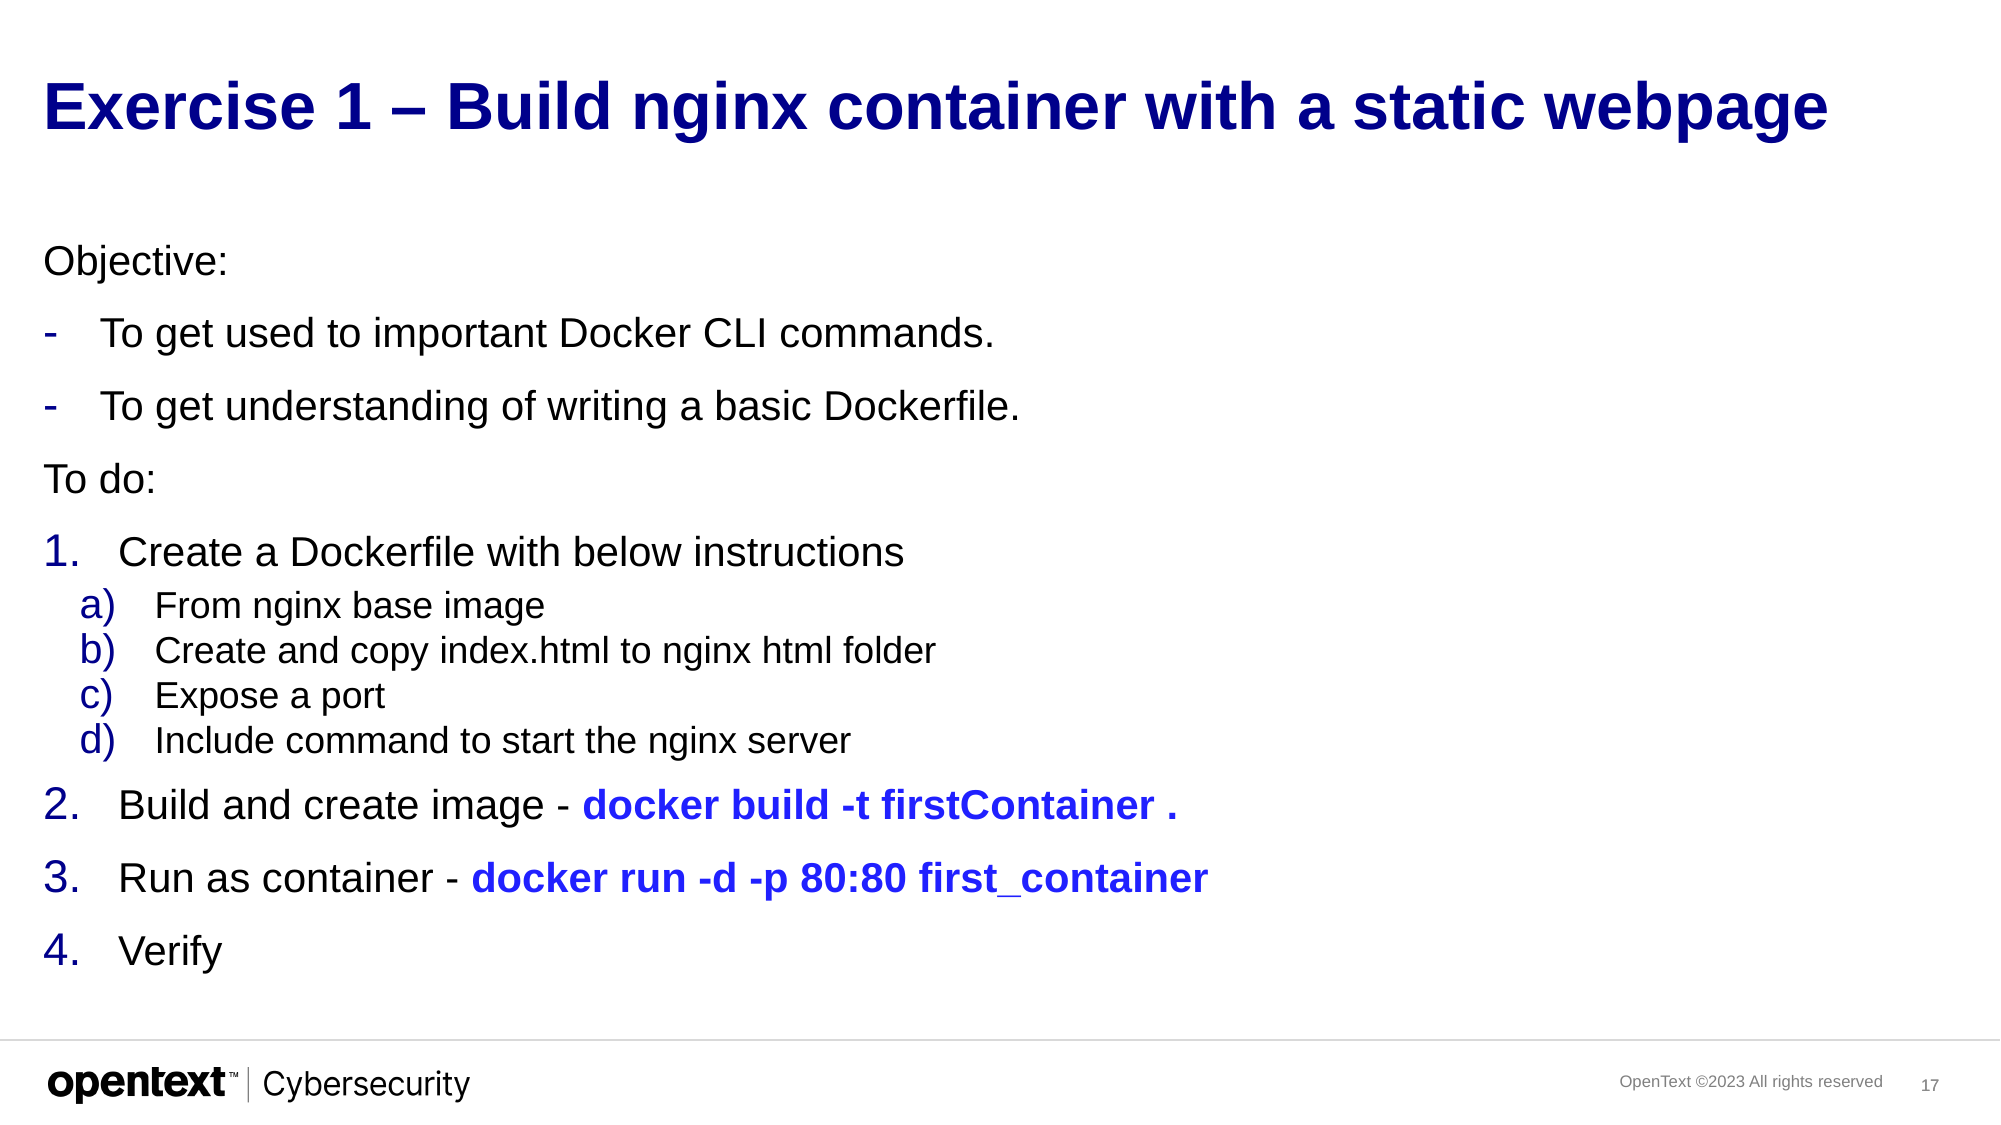

# Exercise 1 – Build nginx container with a static webpage
Objective:
To get used to important Docker CLI commands.
To get understanding of writing a basic Dockerfile.
To do:
Create a Dockerfile with below instructions
From nginx base image
Create and copy index.html to nginx html folder
Expose a port
Include command to start the nginx server
Build and create image - docker build -t firstContainer .
Run as container - docker run -d -p 80:80 first_container
Verify